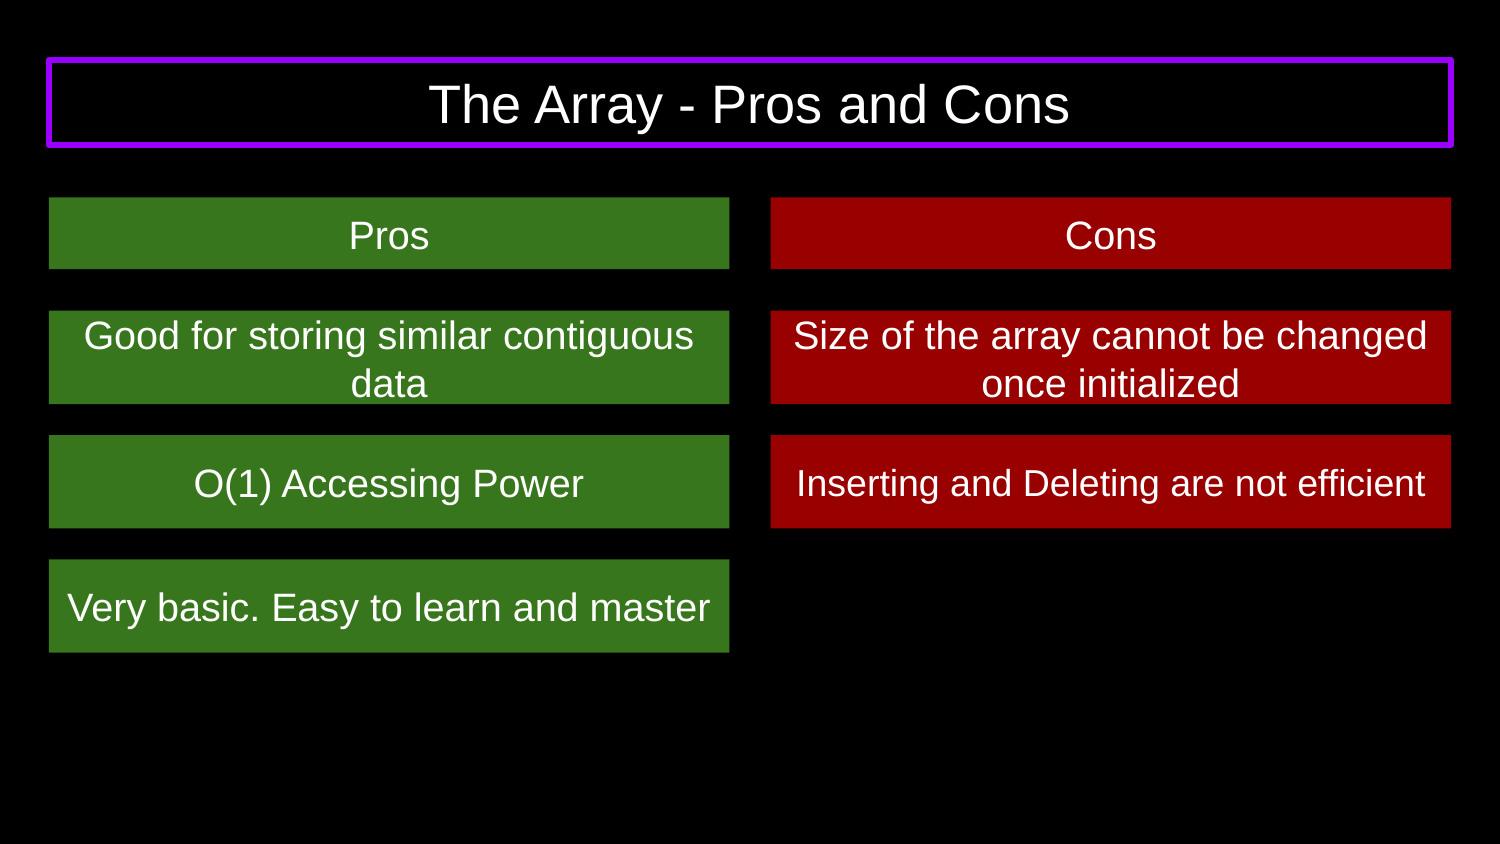

# The Array - Pros and Cons
Pros
Cons
Good for storing similar contiguous data
Size of the array cannot be changed once initialized
O(1) Accessing Power
Inserting and Deleting are not efficient
Very basic. Easy to learn and master